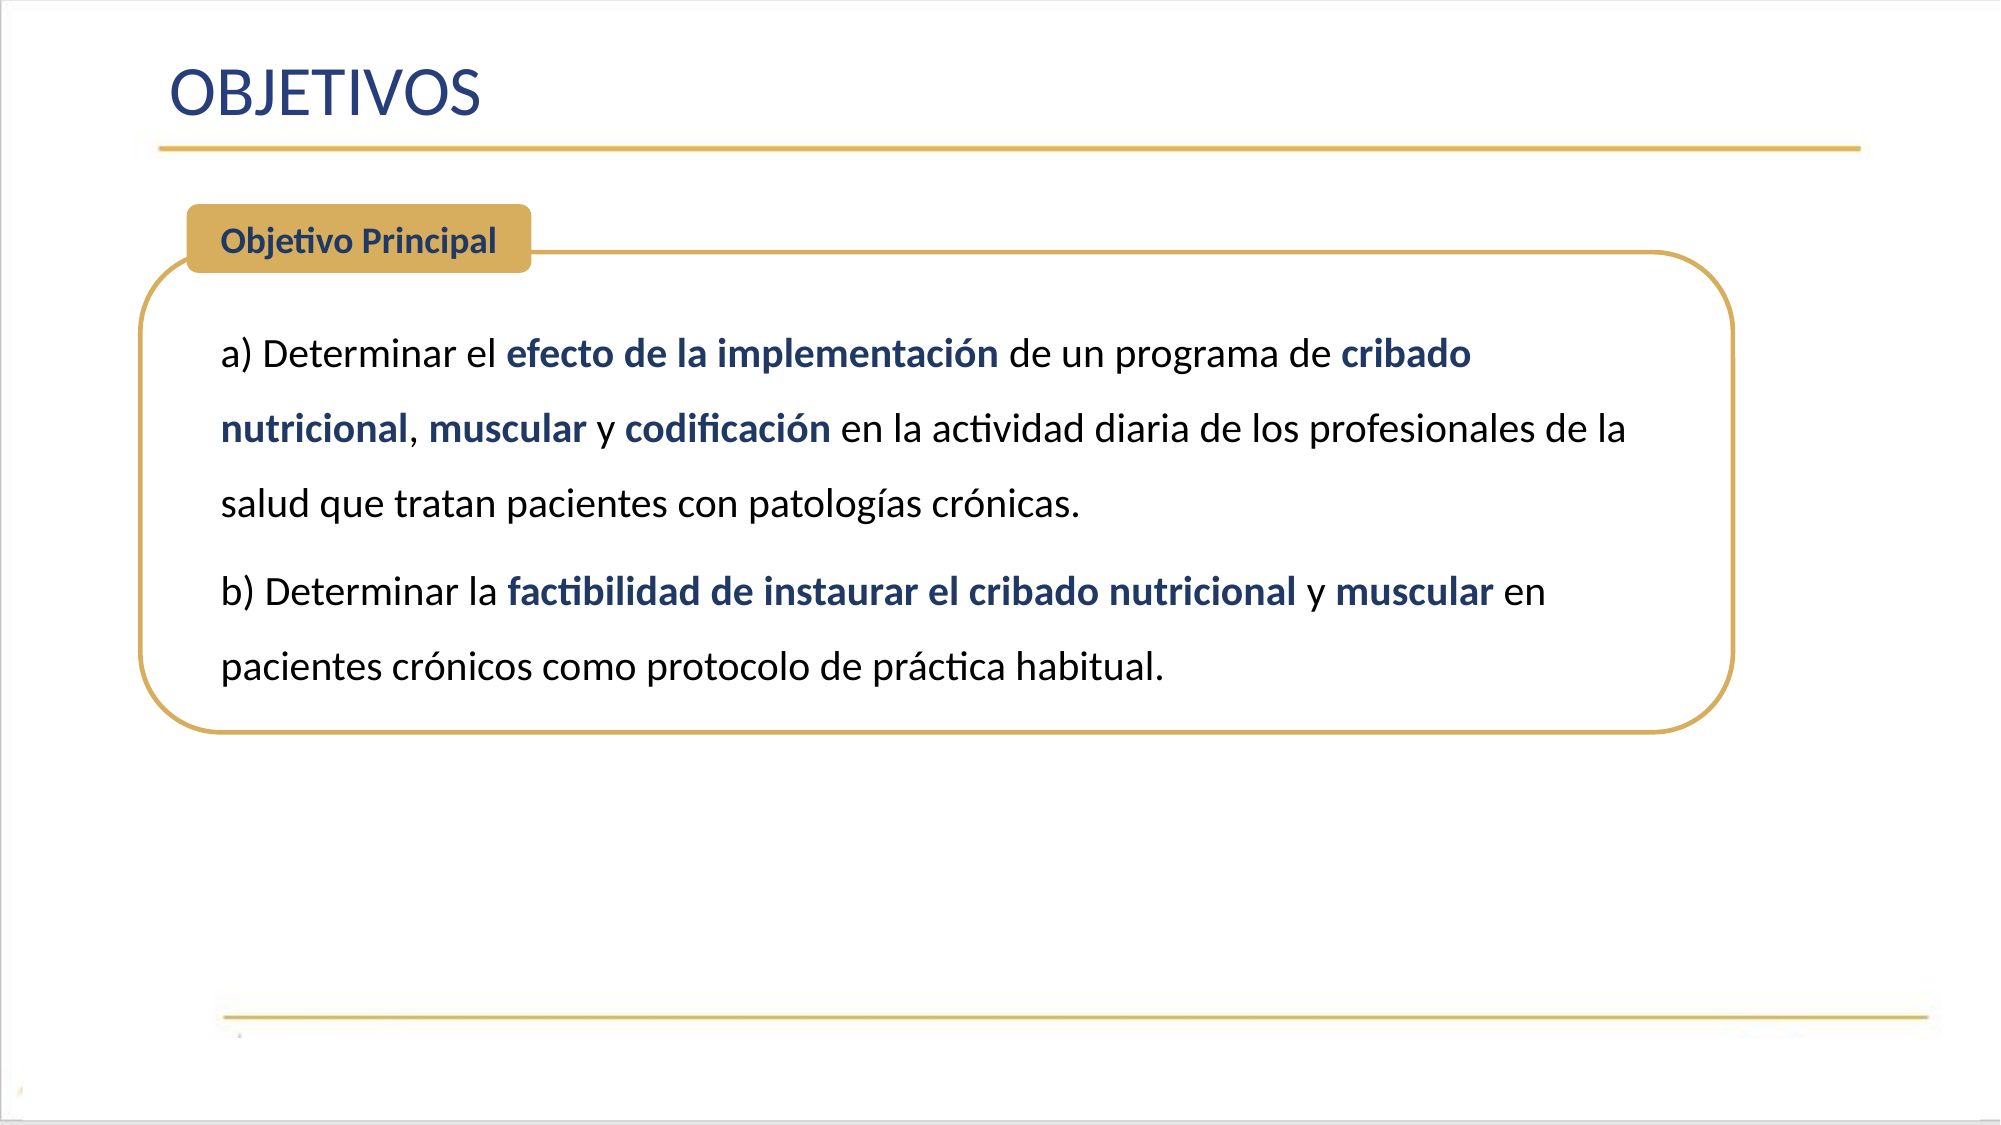

# OBJETIVOS
Objetivo Principal

a) Determinar el efecto de la implementación de un programa de cribado nutricional, muscular y codificación en la actividad diaria de los profesionales de la salud que tratan pacientes con patologías crónicas.
b) Determinar la factibilidad de instaurar el cribado nutricional y muscular en pacientes crónicos como protocolo de práctica habitual.